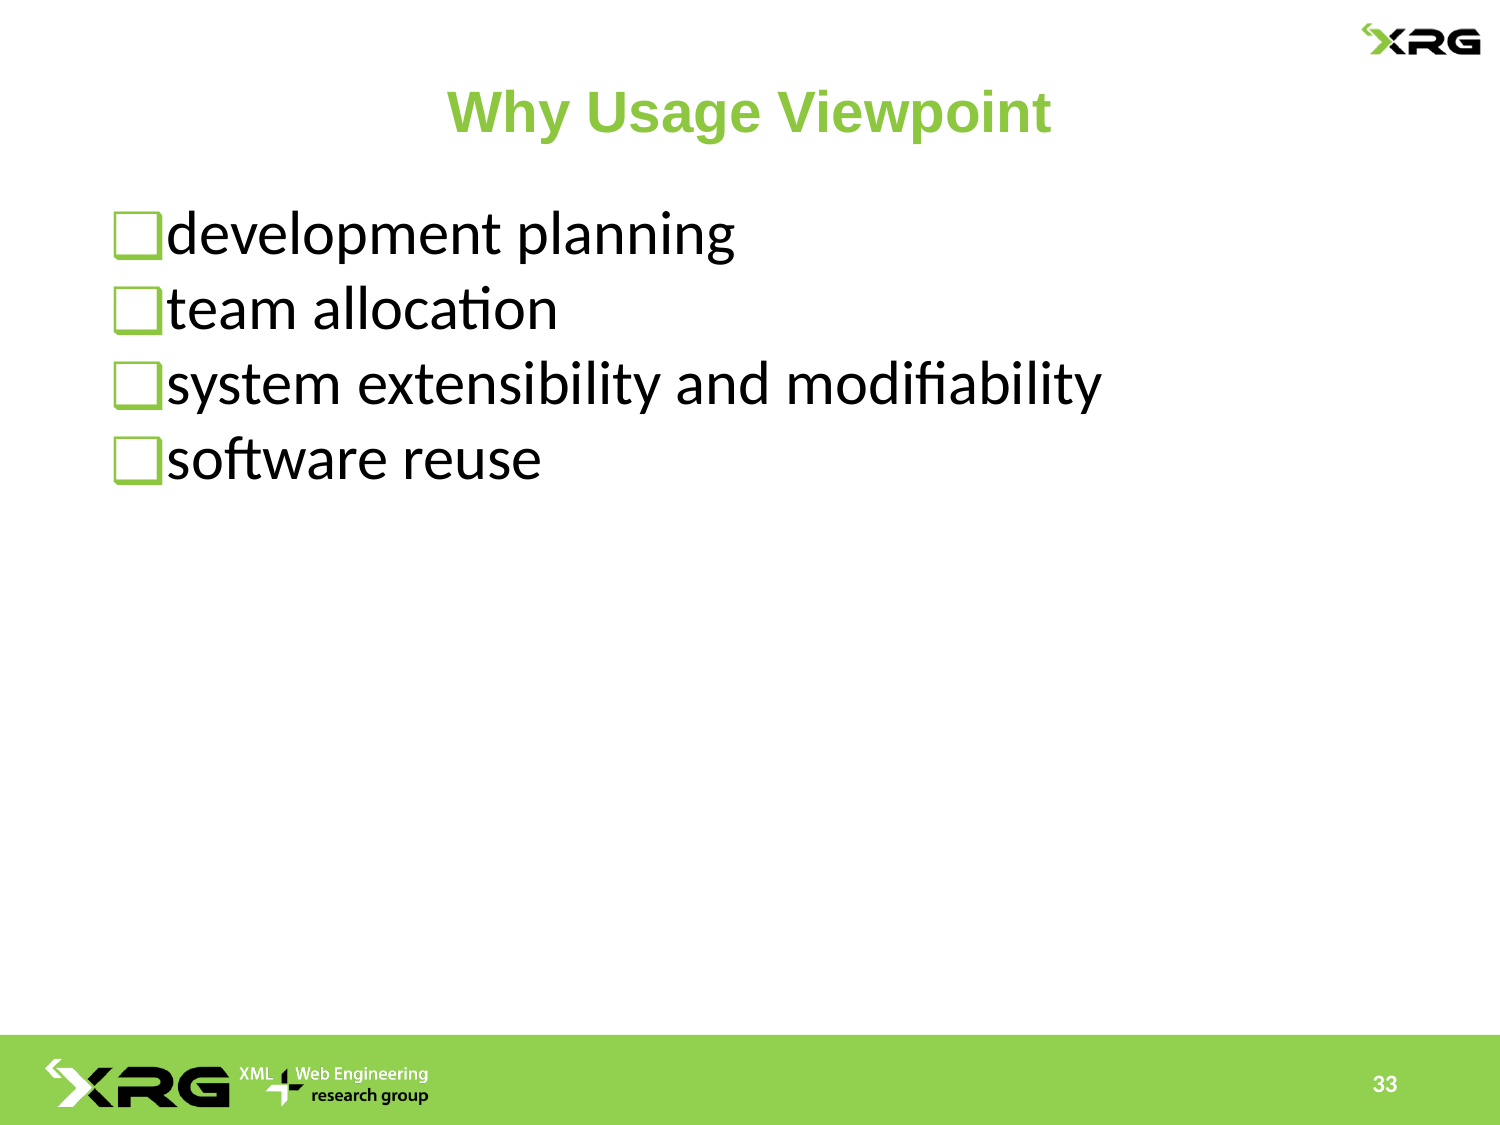

# Why Usage Viewpoint
development planning
team allocation
system extensibility and modifiability
software reuse
33